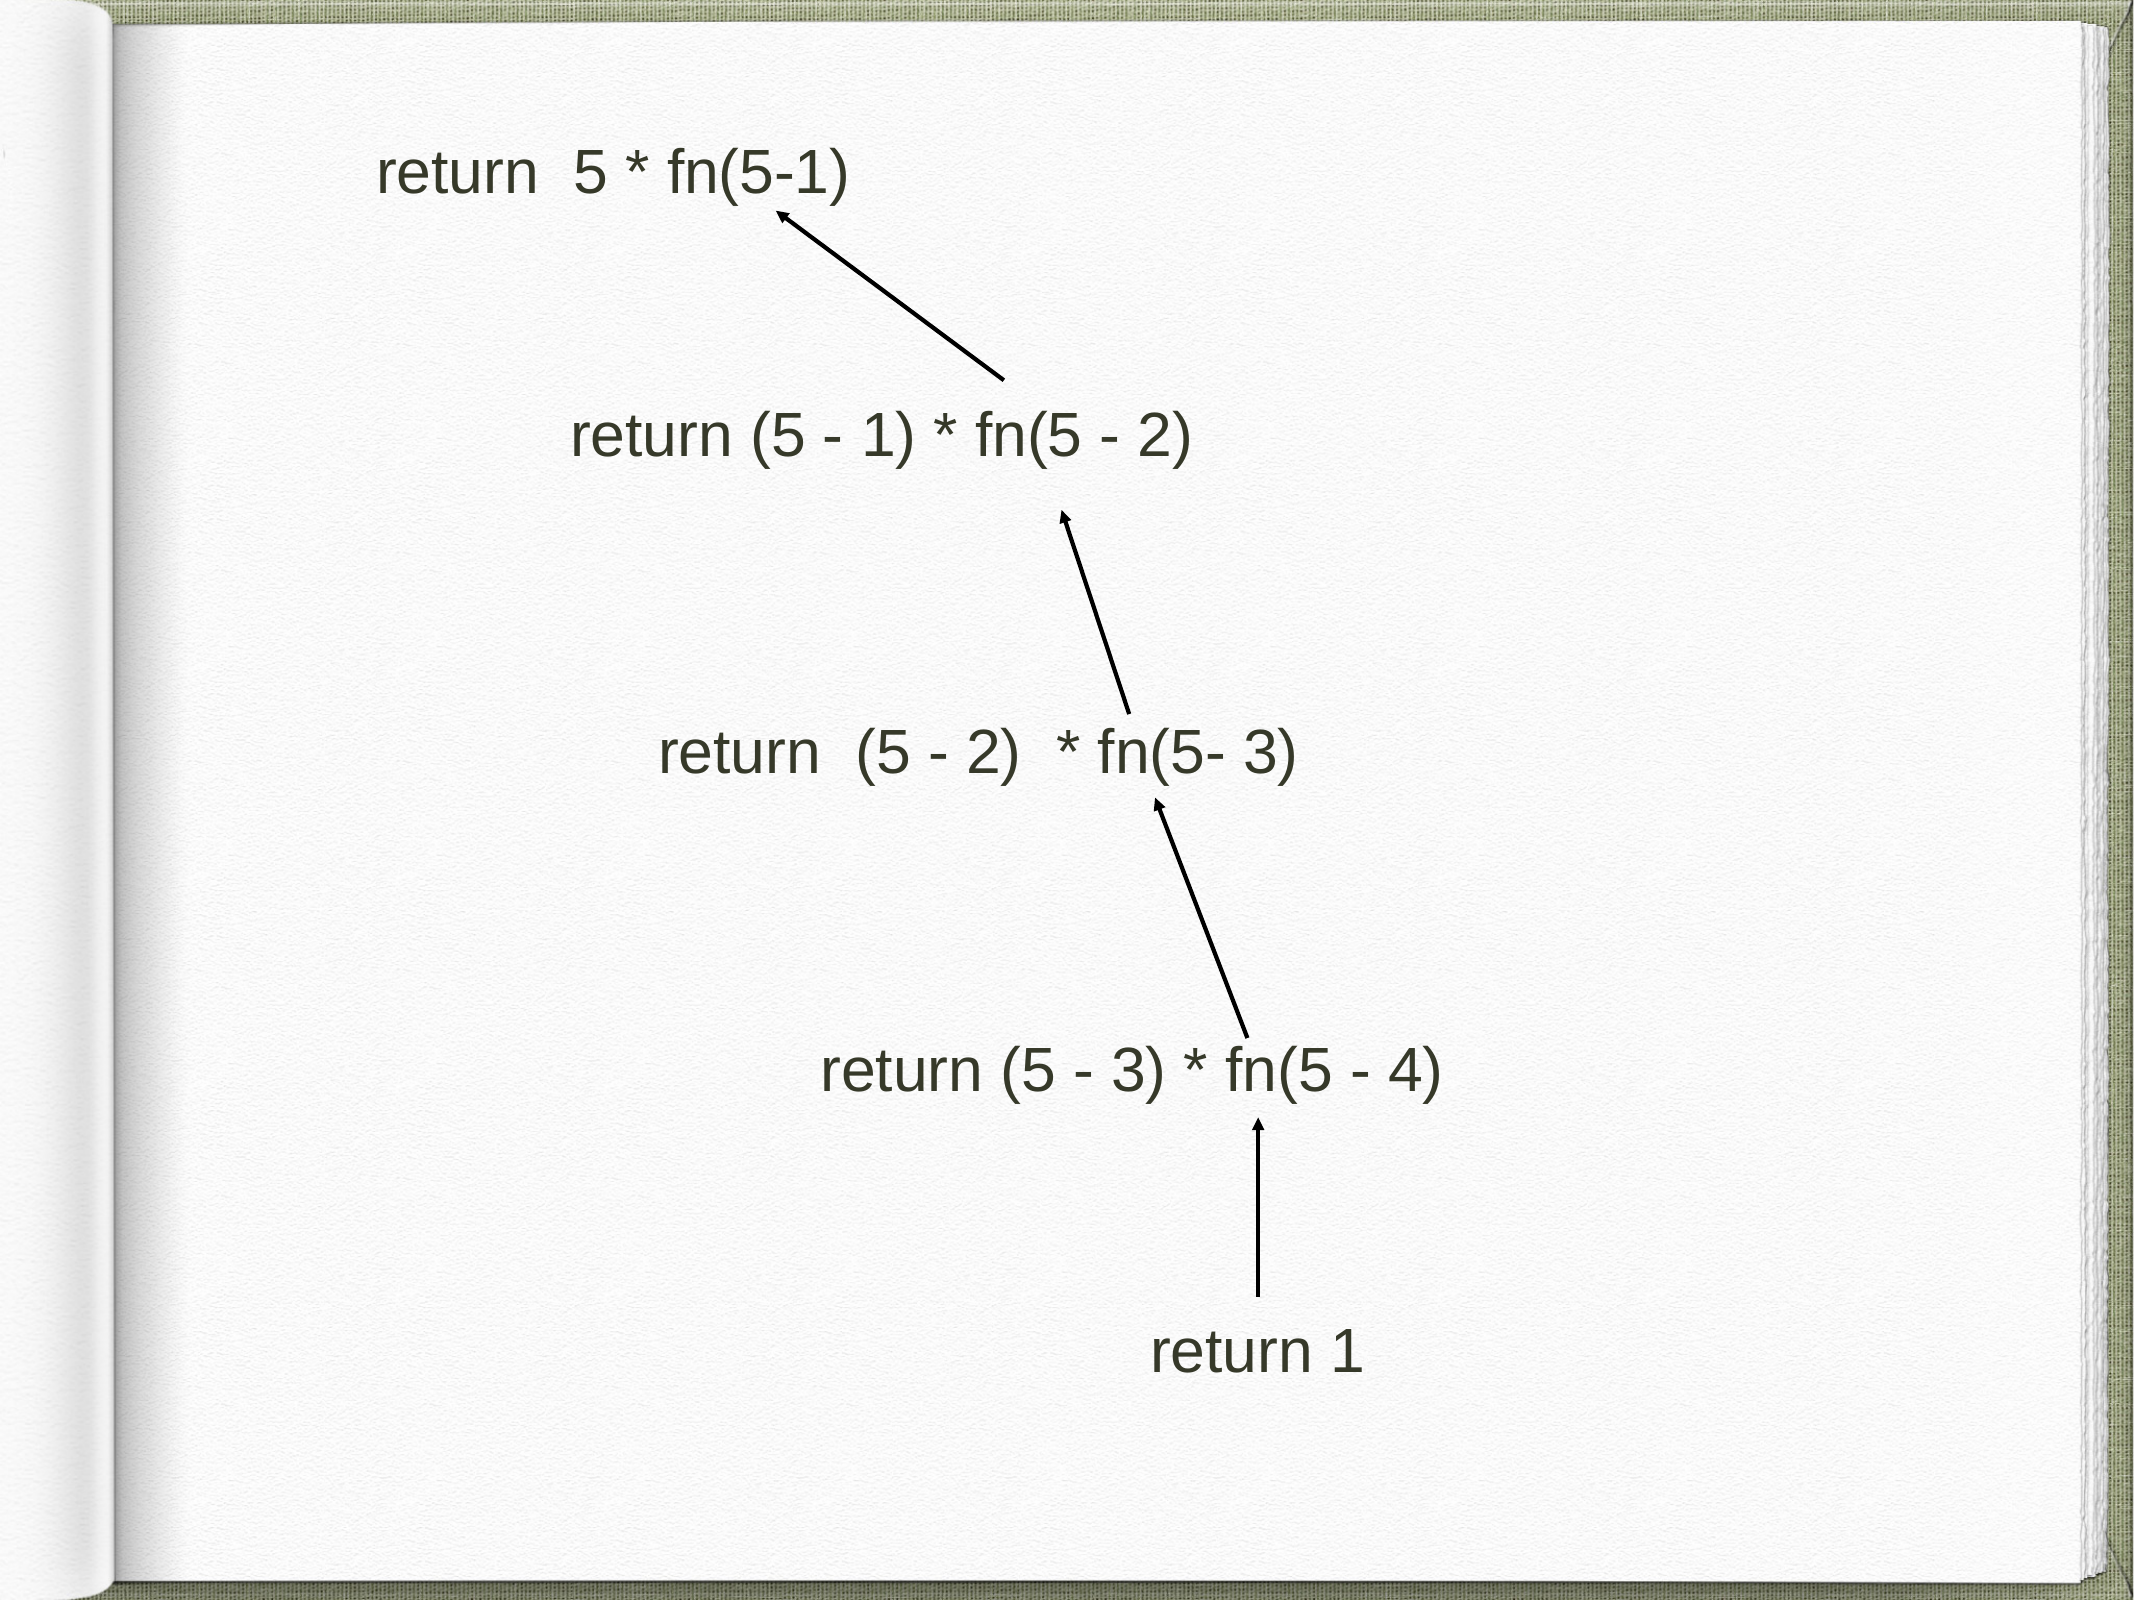

return  5 * fn(5-1)

return (5 - 1) * fn(5 - 2)

return  (5 - 2)  * fn(5- 3)

return (5 - 3) * fn(5 - 4)

return 1